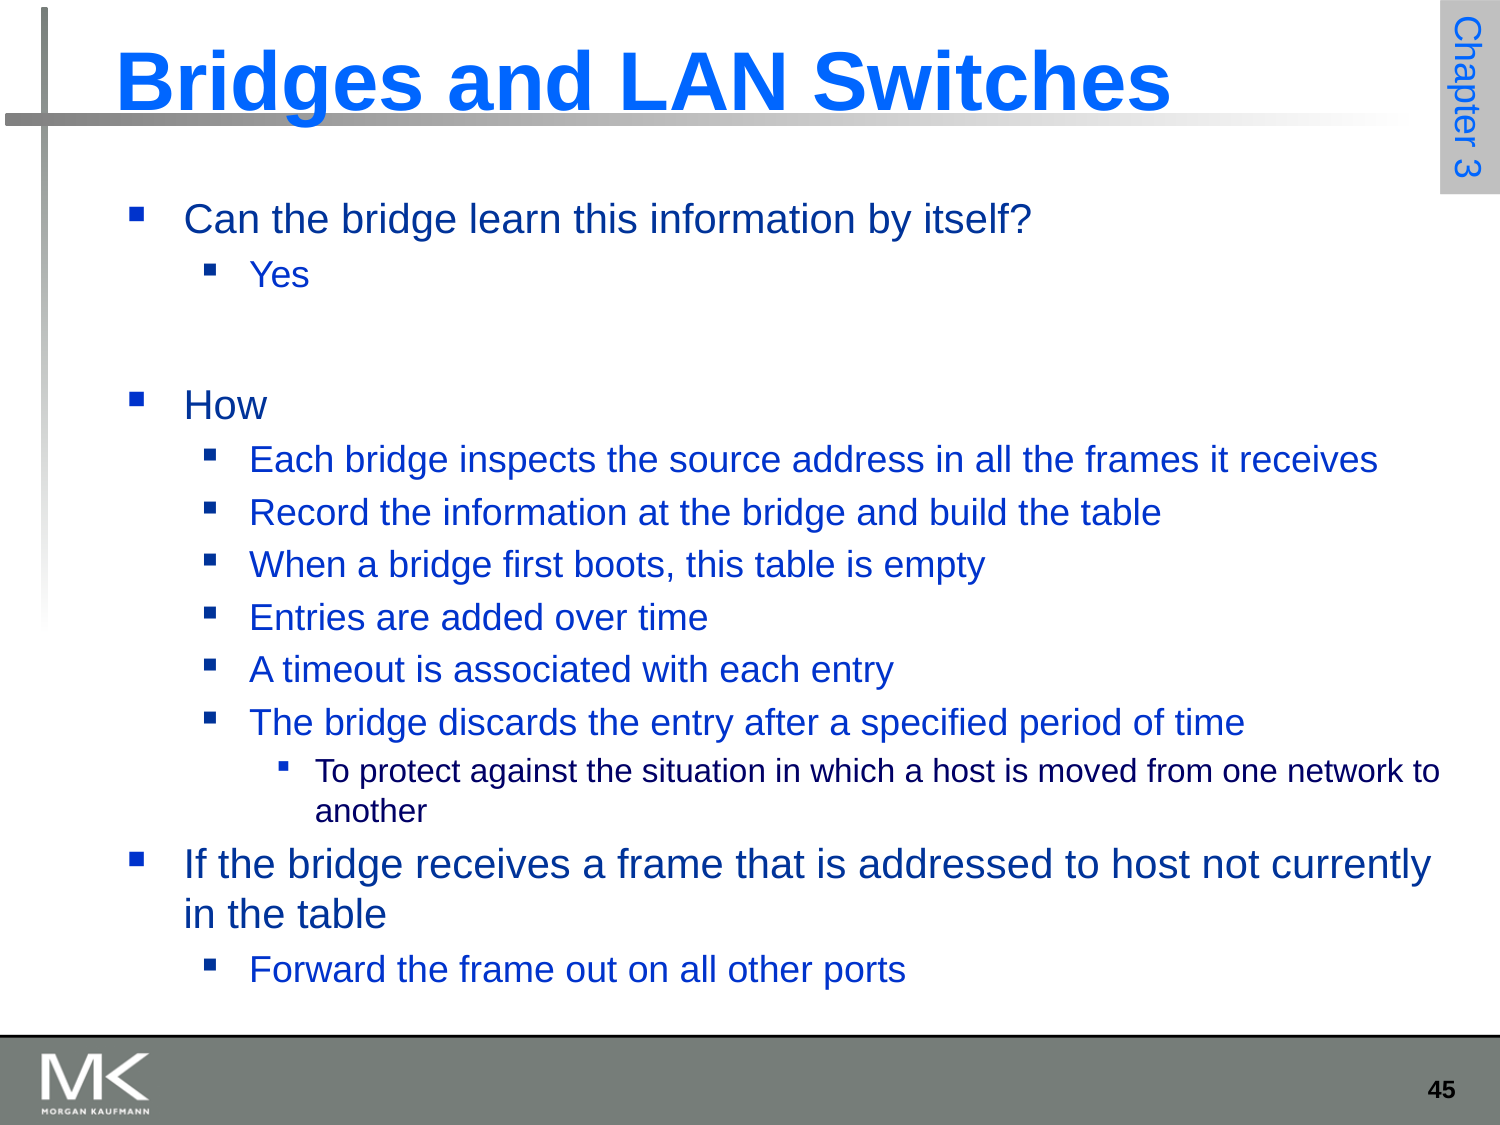

# Bridges and LAN Switches
Can the bridge learn this information by itself?
Yes

How
Each bridge inspects the source address in all the frames it receives
Record the information at the bridge and build the table
When a bridge first boots, this table is empty
Entries are added over time
A timeout is associated with each entry
The bridge discards the entry after a specified period of time
To protect against the situation in which a host is moved from one network to another
If the bridge receives a frame that is addressed to host not currently in the table
Forward the frame out on all other ports